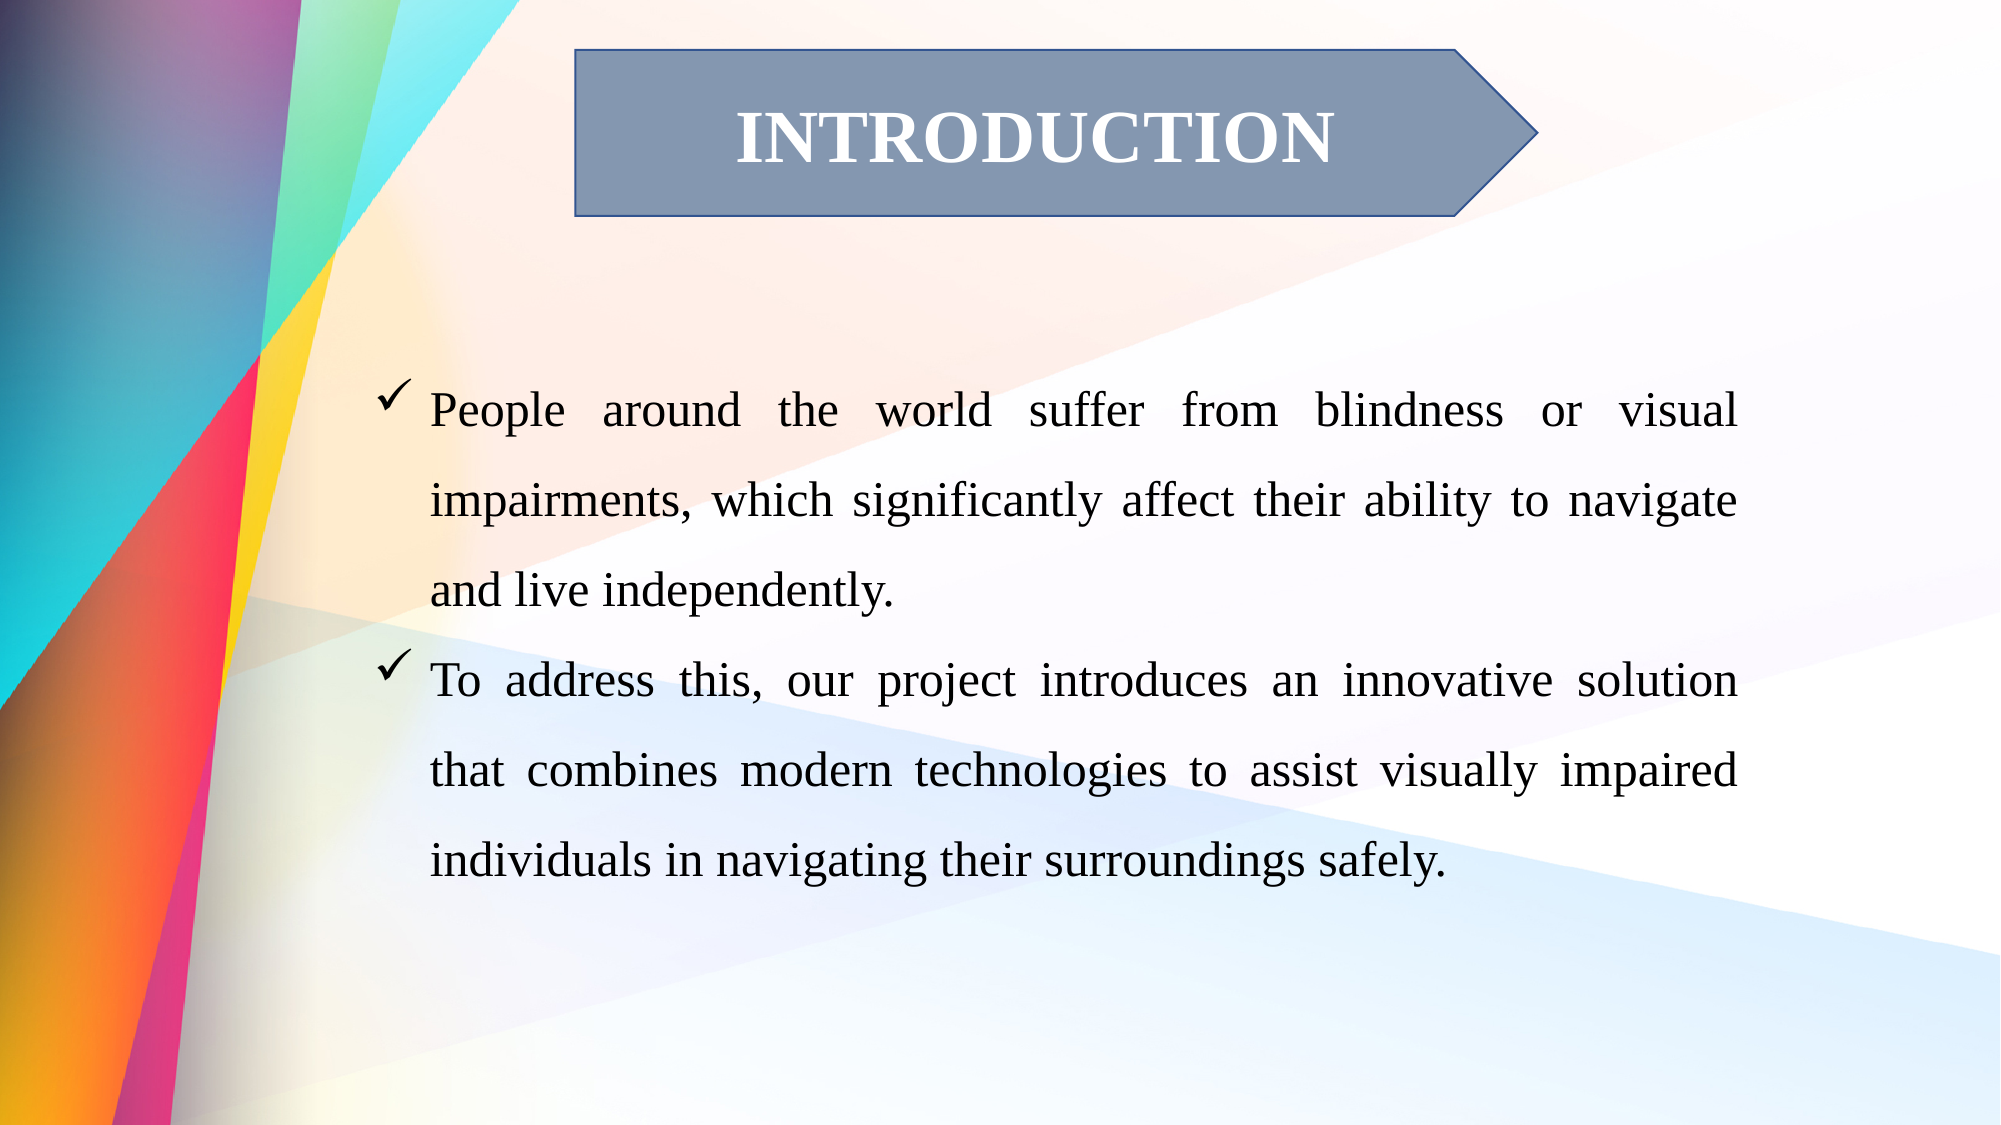

INTRODUCTION
People around the world suffer from blindness or visual impairments, which significantly affect their ability to navigate and live independently.
To address this, our project introduces an innovative solution that combines modern technologies to assist visually impaired individuals in navigating their surroundings safely.